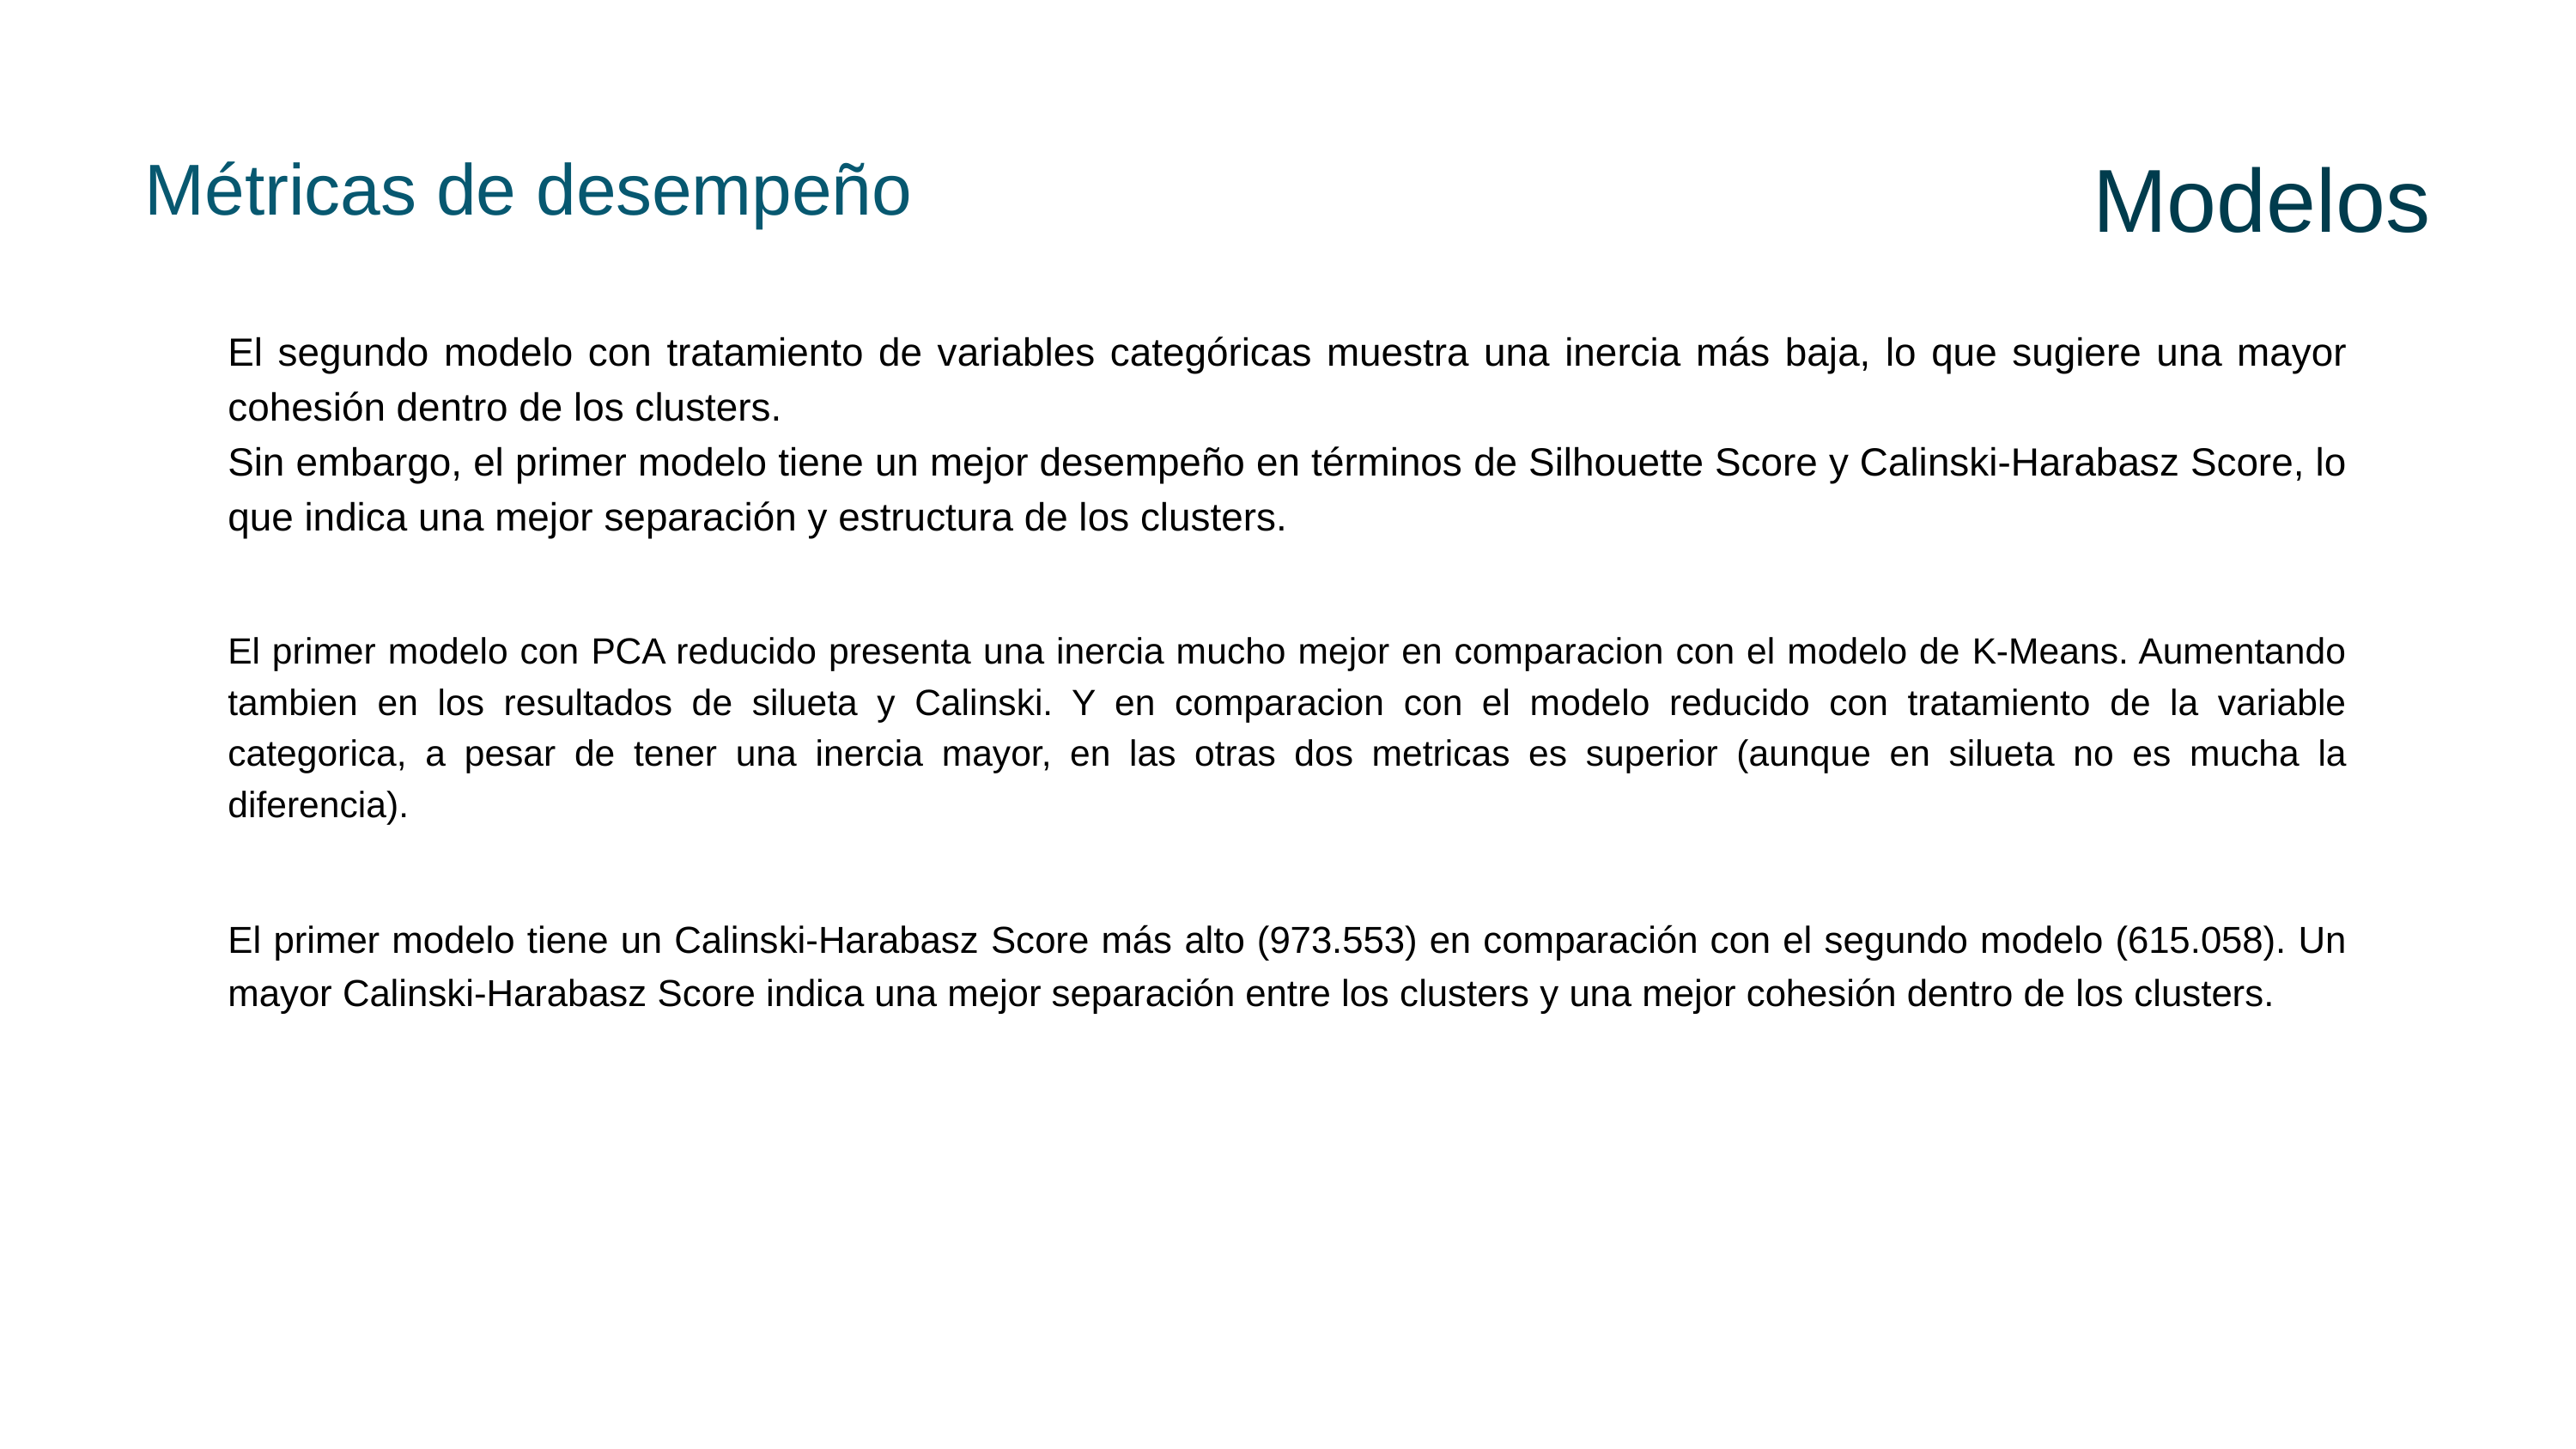

Modelos
Métricas de desempeño
El segundo modelo con tratamiento de variables categóricas muestra una inercia más baja, lo que sugiere una mayor cohesión dentro de los clusters.
Sin embargo, el primer modelo tiene un mejor desempeño en términos de Silhouette Score y Calinski-Harabasz Score, lo que indica una mejor separación y estructura de los clusters.

El primer modelo con PCA reducido presenta una inercia mucho mejor en comparacion con el modelo de K-Means. Aumentando tambien en los resultados de silueta y Calinski. Y en comparacion con el modelo reducido con tratamiento de la variable categorica, a pesar de tener una inercia mayor, en las otras dos metricas es superior (aunque en silueta no es mucha la diferencia).
El primer modelo tiene un Calinski-Harabasz Score más alto (973.553) en comparación con el segundo modelo (615.058). Un mayor Calinski-Harabasz Score indica una mejor separación entre los clusters y una mejor cohesión dentro de los clusters.